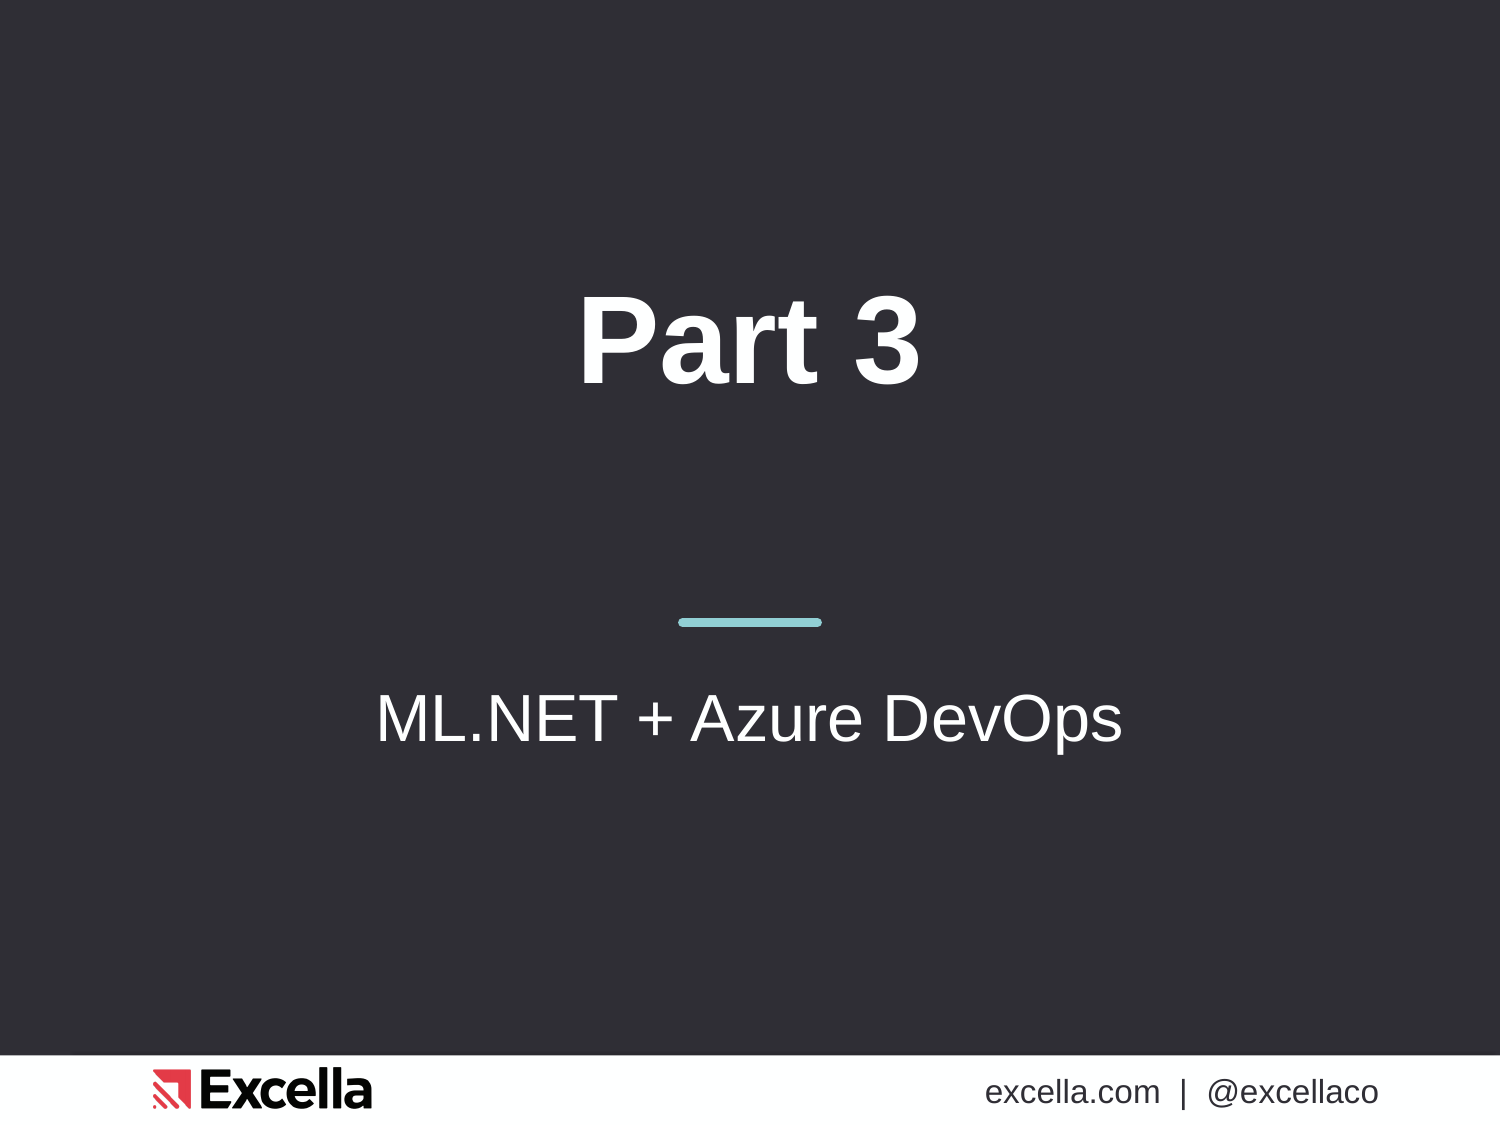

# Part 3
ML.NET + Azure DevOps